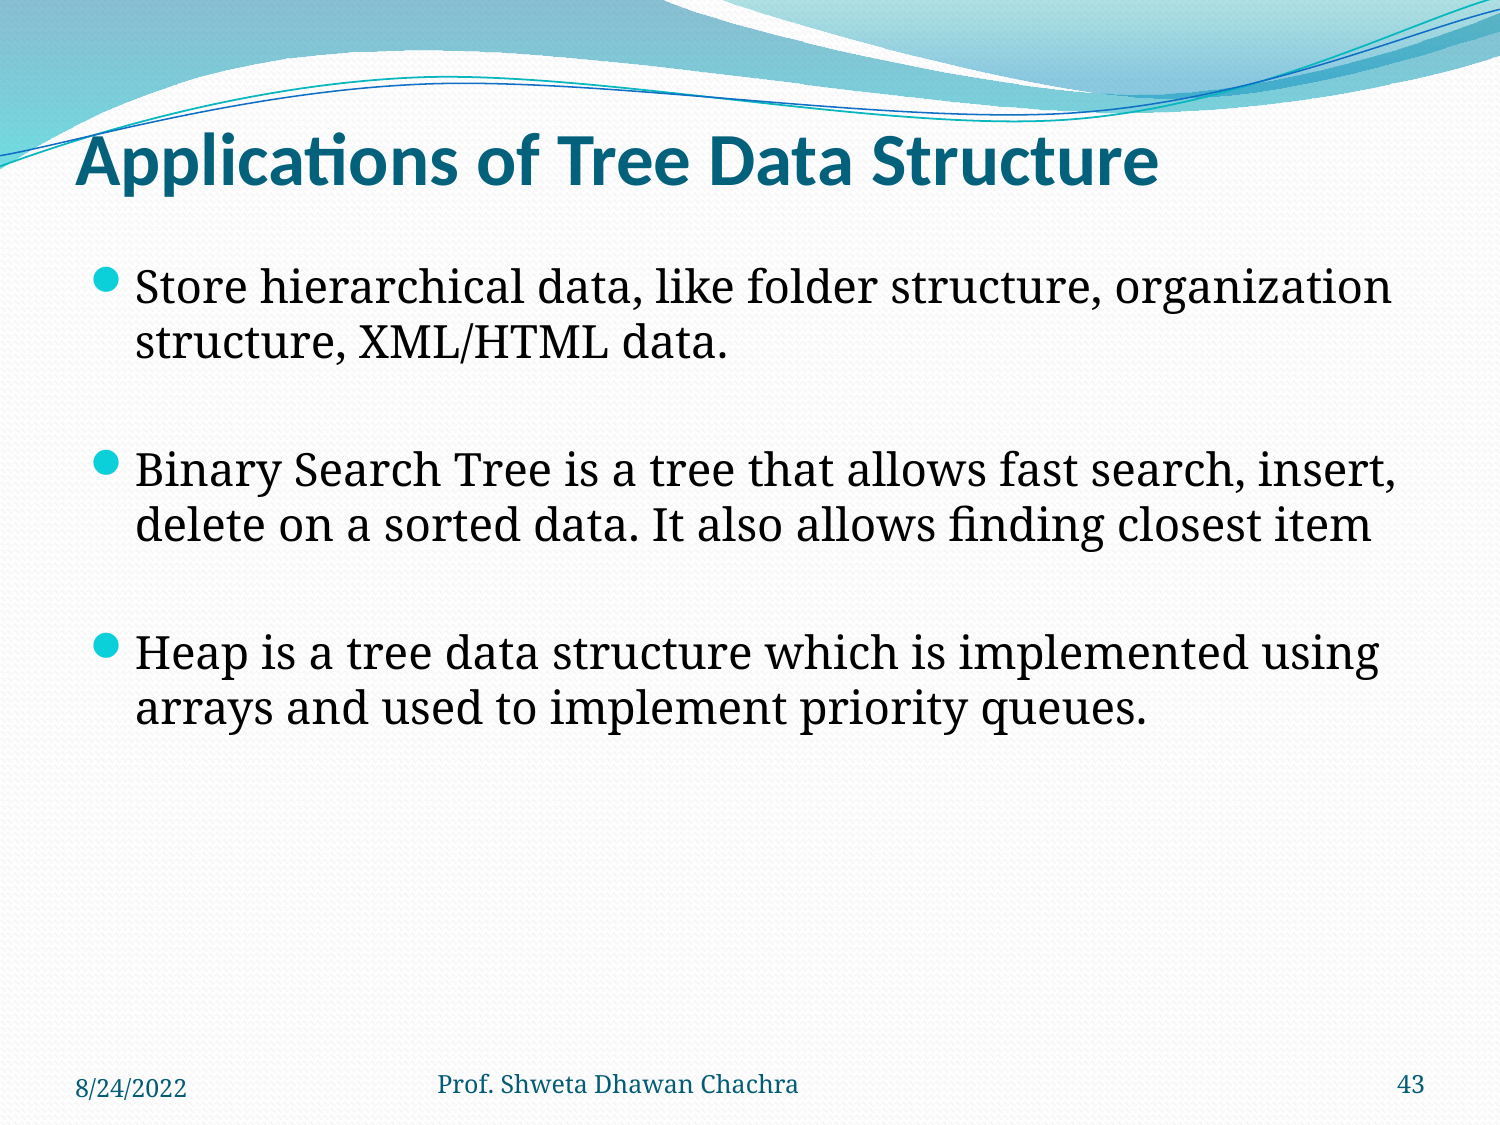

# Applications of Tree Data Structure
Store hierarchical data, like folder structure, organization structure, XML/HTML data.

Binary Search Tree is a tree that allows fast search, insert, delete on a sorted data. It also allows finding closest item

Heap is a tree data structure which is implemented using arrays and used to implement priority queues.
8/24/2022
Prof. Shweta Dhawan Chachra
43